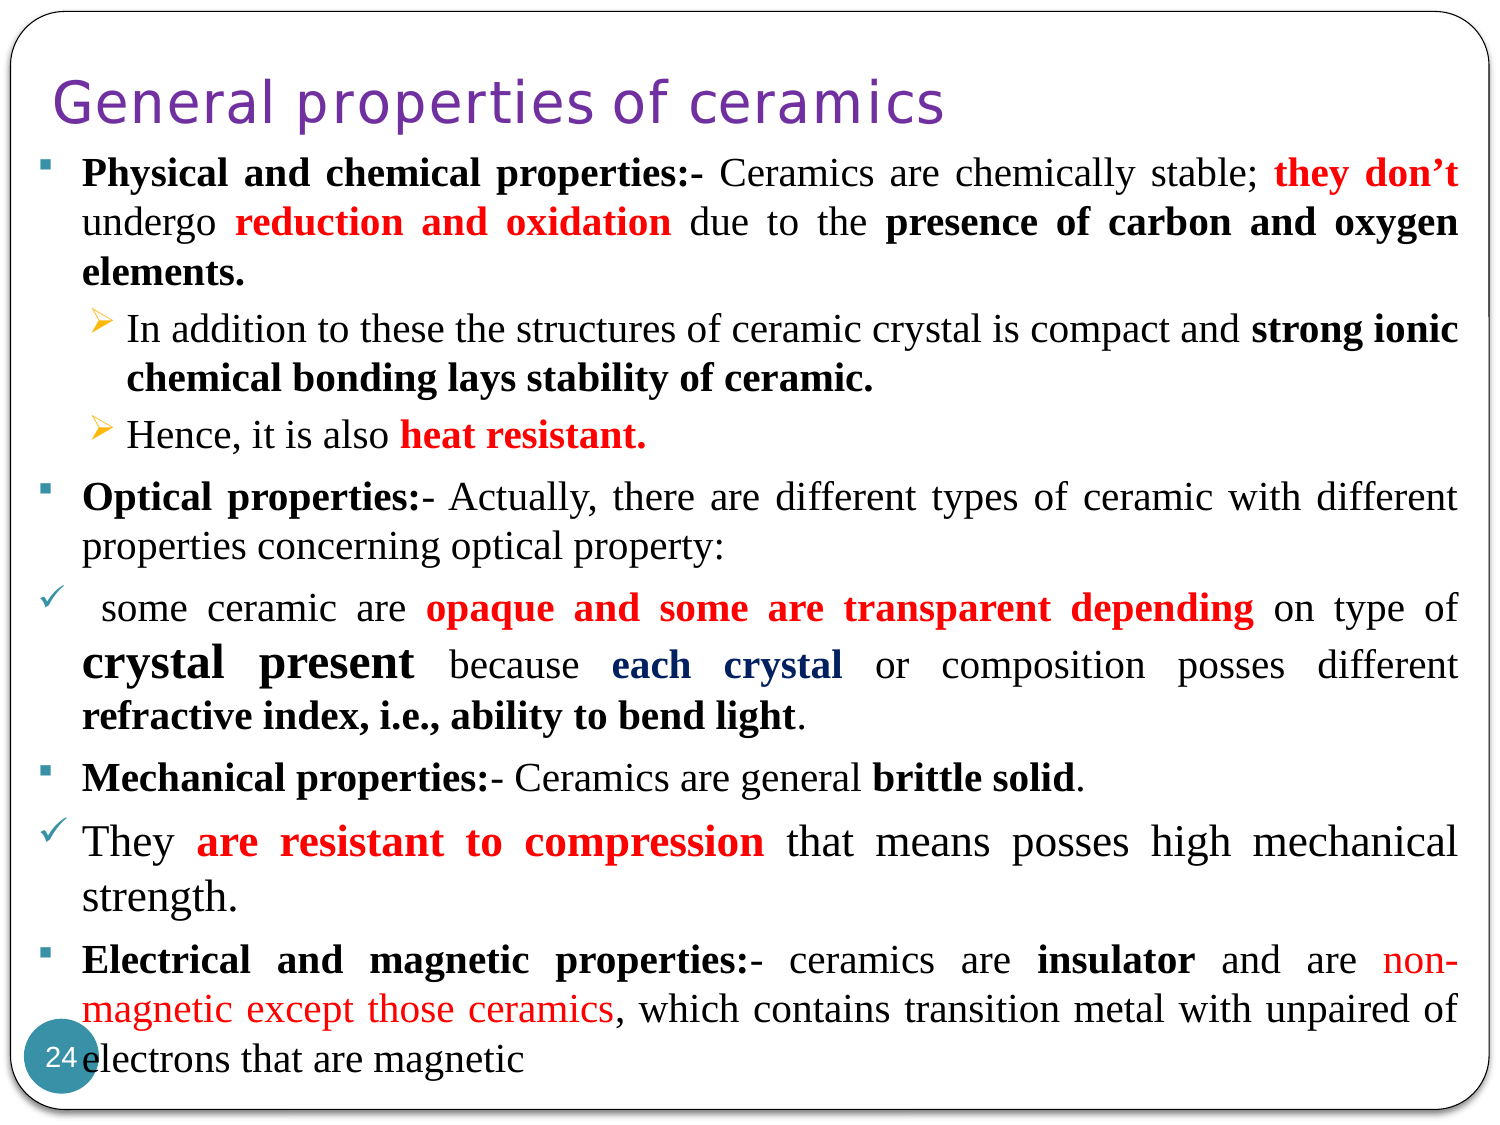

# General properties of ceramics
Physical and chemical properties:- Ceramics are chemically stable; they don’t undergo reduction and oxidation due to the presence of carbon and oxygen elements.
In addition to these the structures of ceramic crystal is compact and strong ionic chemical bonding lays stability of ceramic.
Hence, it is also heat resistant.
Optical properties:- Actually, there are different types of ceramic with different properties concerning optical property:
 some ceramic are opaque and some are transparent depending on type of crystal present because each crystal or composition posses different refractive index, i.e., ability to bend light.
Mechanical properties:- Ceramics are general brittle solid.
They are resistant to compression that means posses high mechanical strength.
Electrical and magnetic properties:- ceramics are insulator and are non-magnetic except those ceramics, which contains transition metal with unpaired of electrons that are magnetic

24